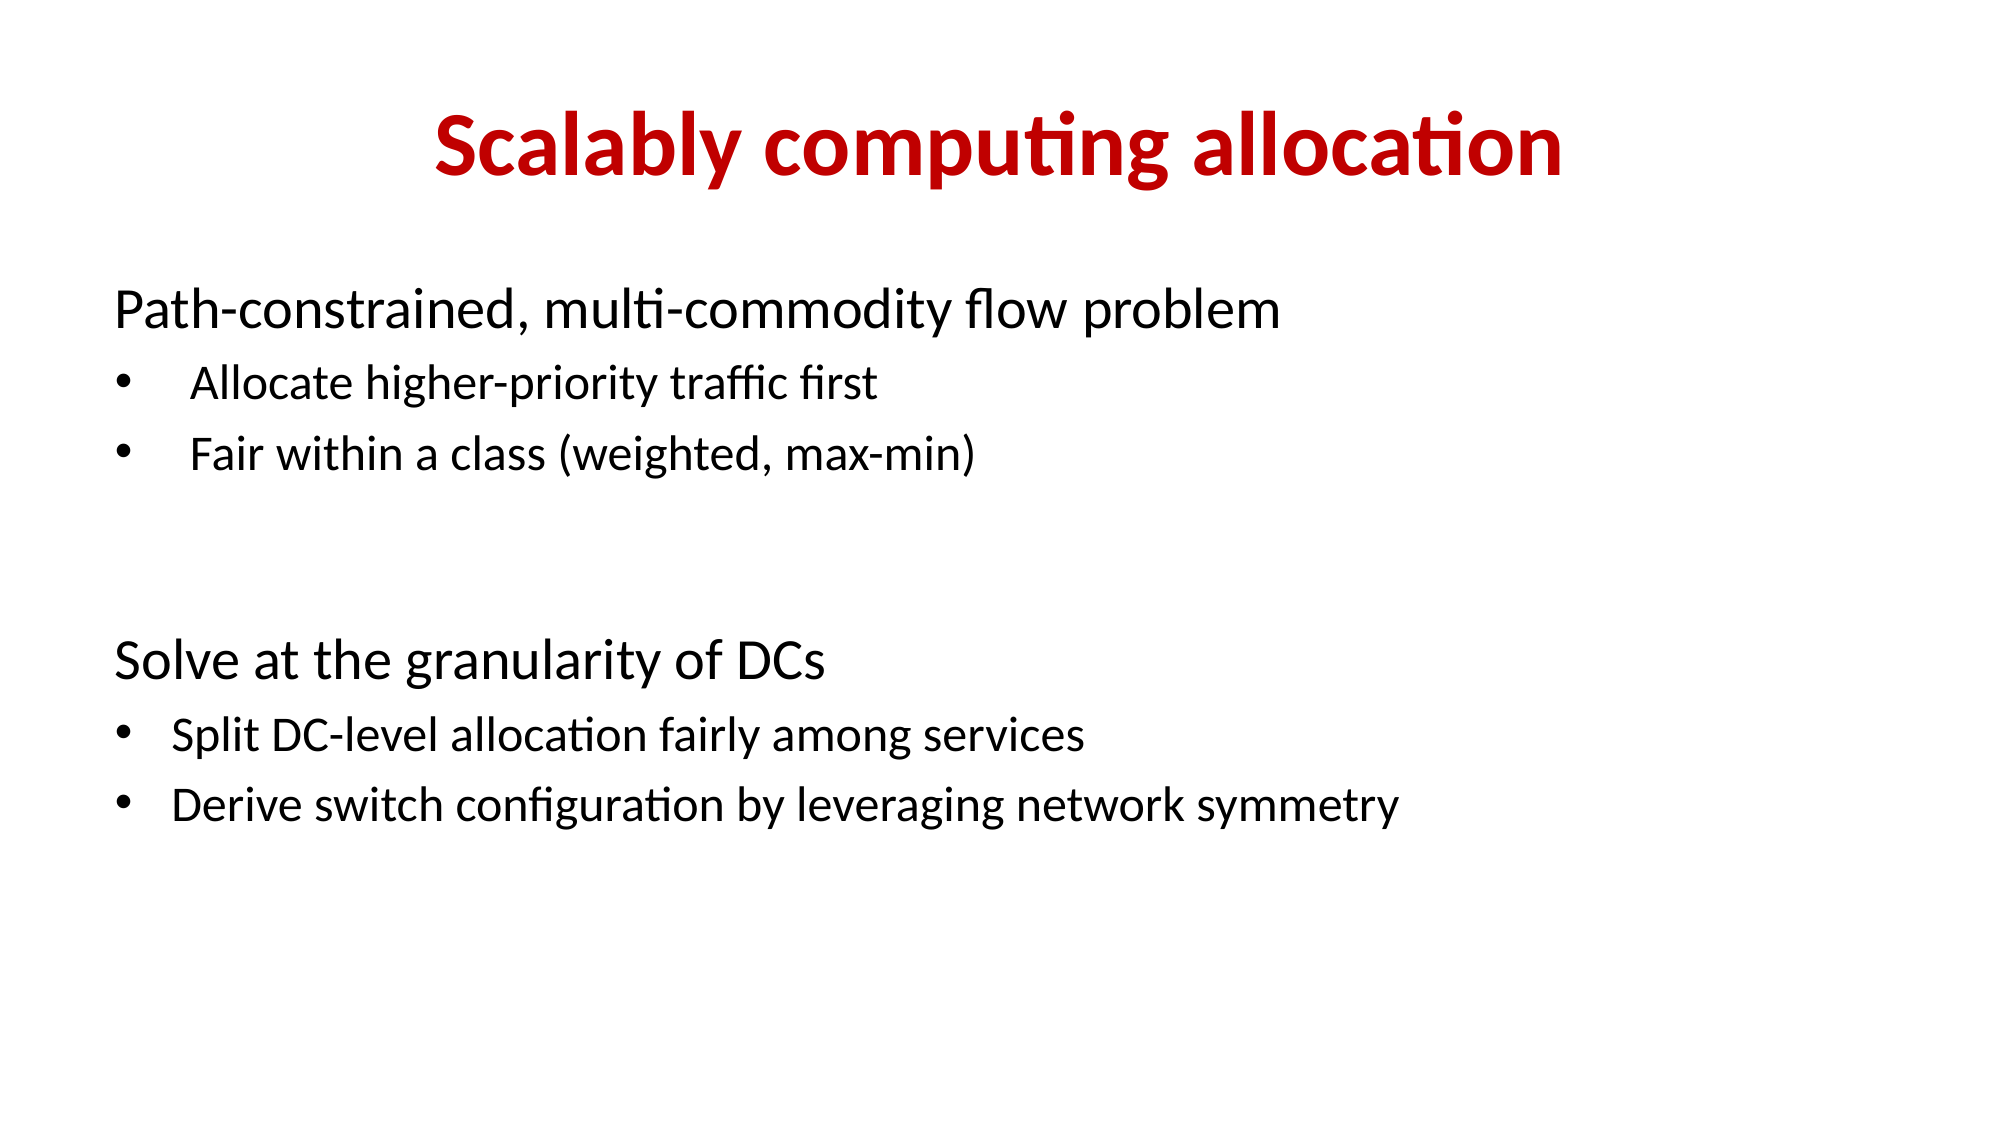

# Scalably computing allocation
Path-constrained, multi-commodity flow problem
Allocate higher-priority traffic first
Fair within a class (weighted, max-min)

Solve at the granularity of DCs
Split DC-level allocation fairly among services
Derive switch configuration by leveraging network symmetry